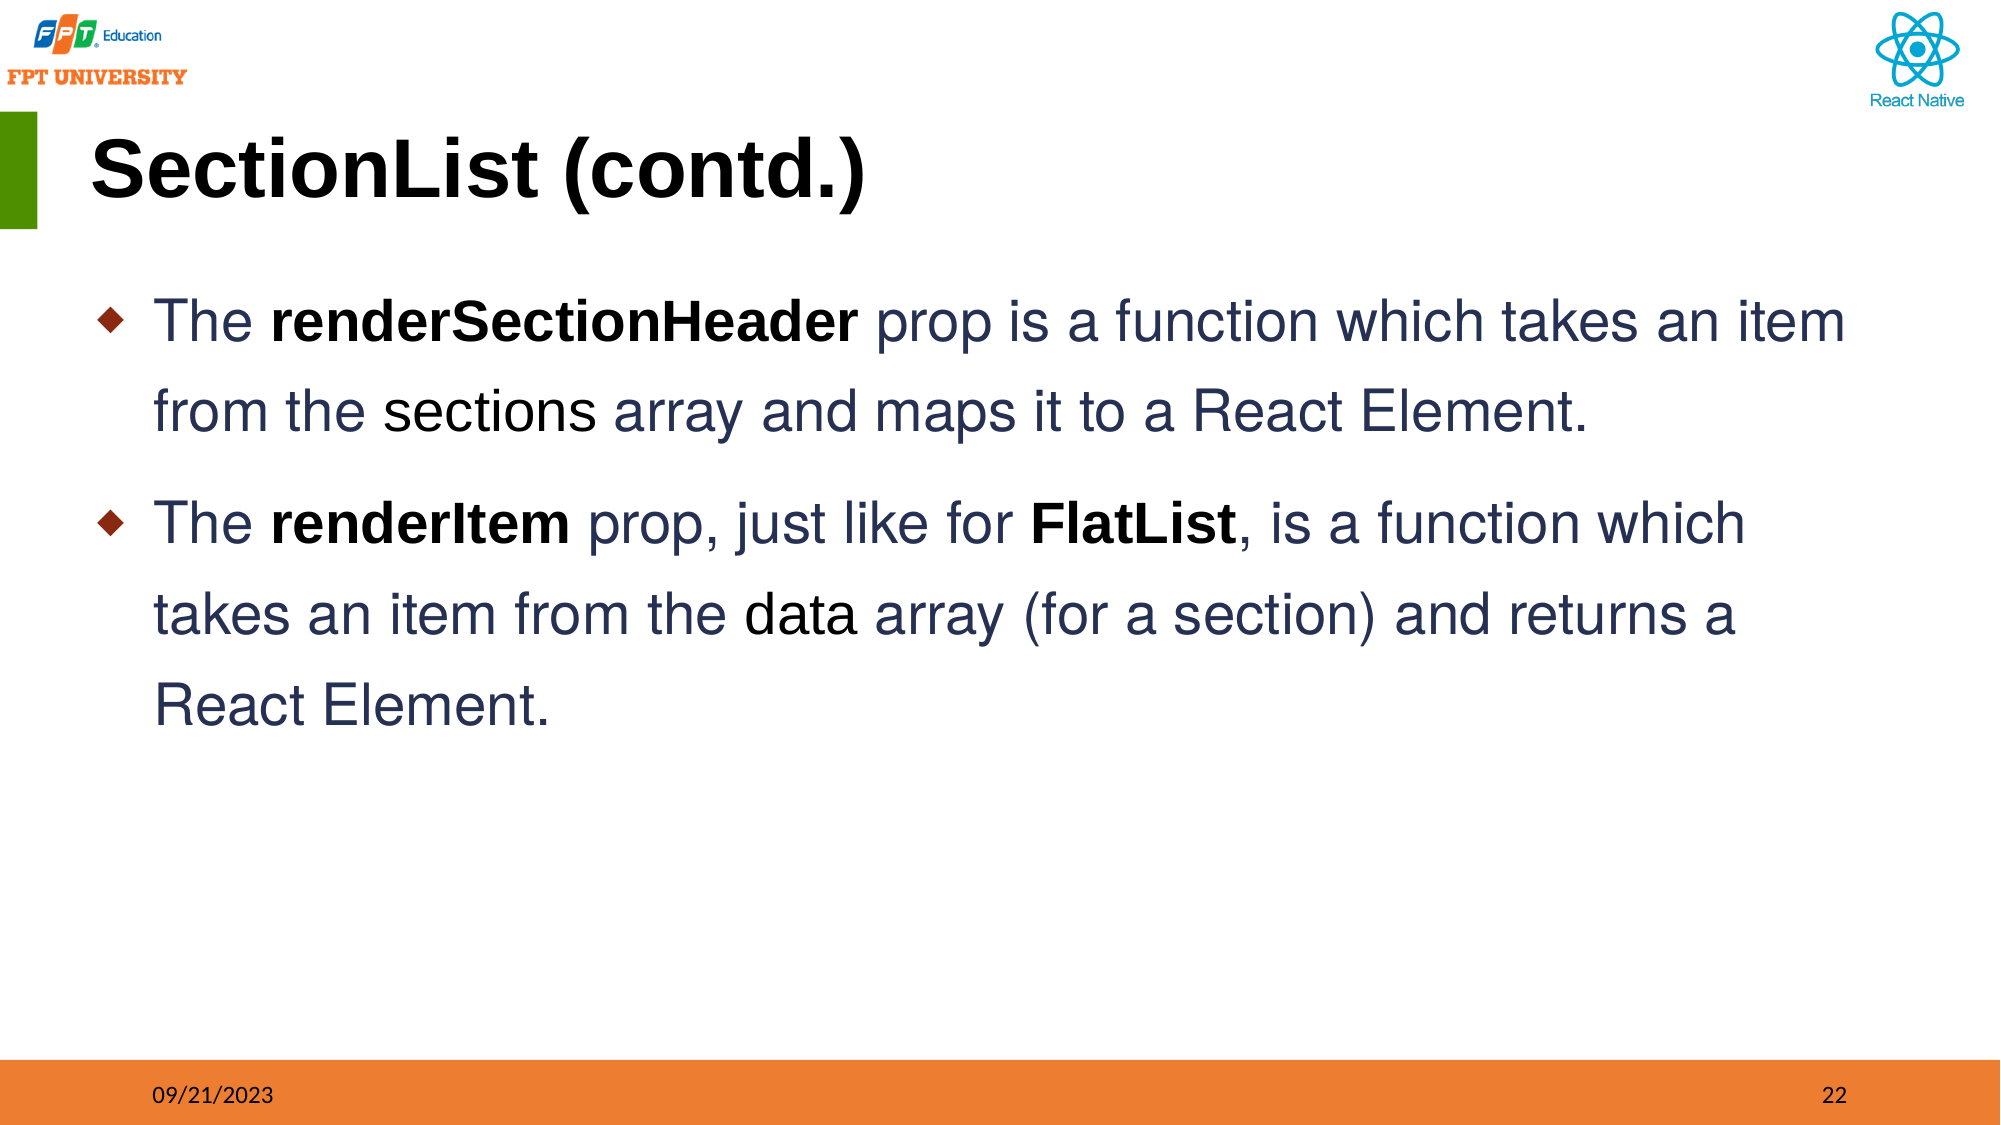

# SectionList (contd.)
The renderSectionHeader prop is a function which takes an item from the sections array and maps it to a React Element.
The renderItem prop, just like for FlatList, is a function which takes an item from the data array (for a section) and returns a React Element.
09/21/2023
22